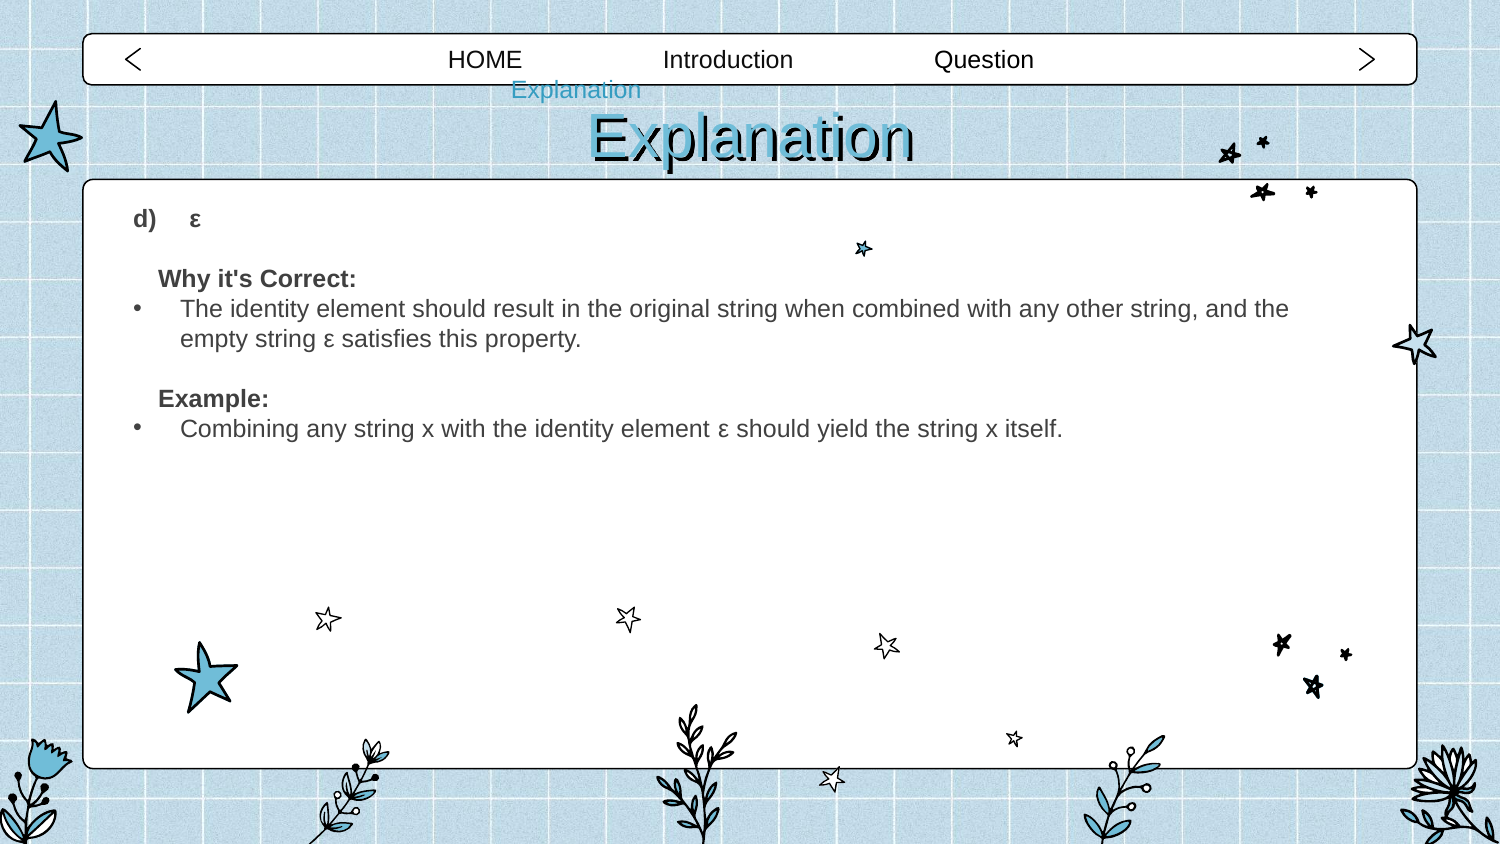

HOME                    Introduction                    Question                    Explanation

# Explanation

ε

Why it's Correct:
The identity element should result in the original string when combined with any other string, and the empty string ε satisfies this property.

Example:
Combining any string x with the identity element ε should yield the string x itself.